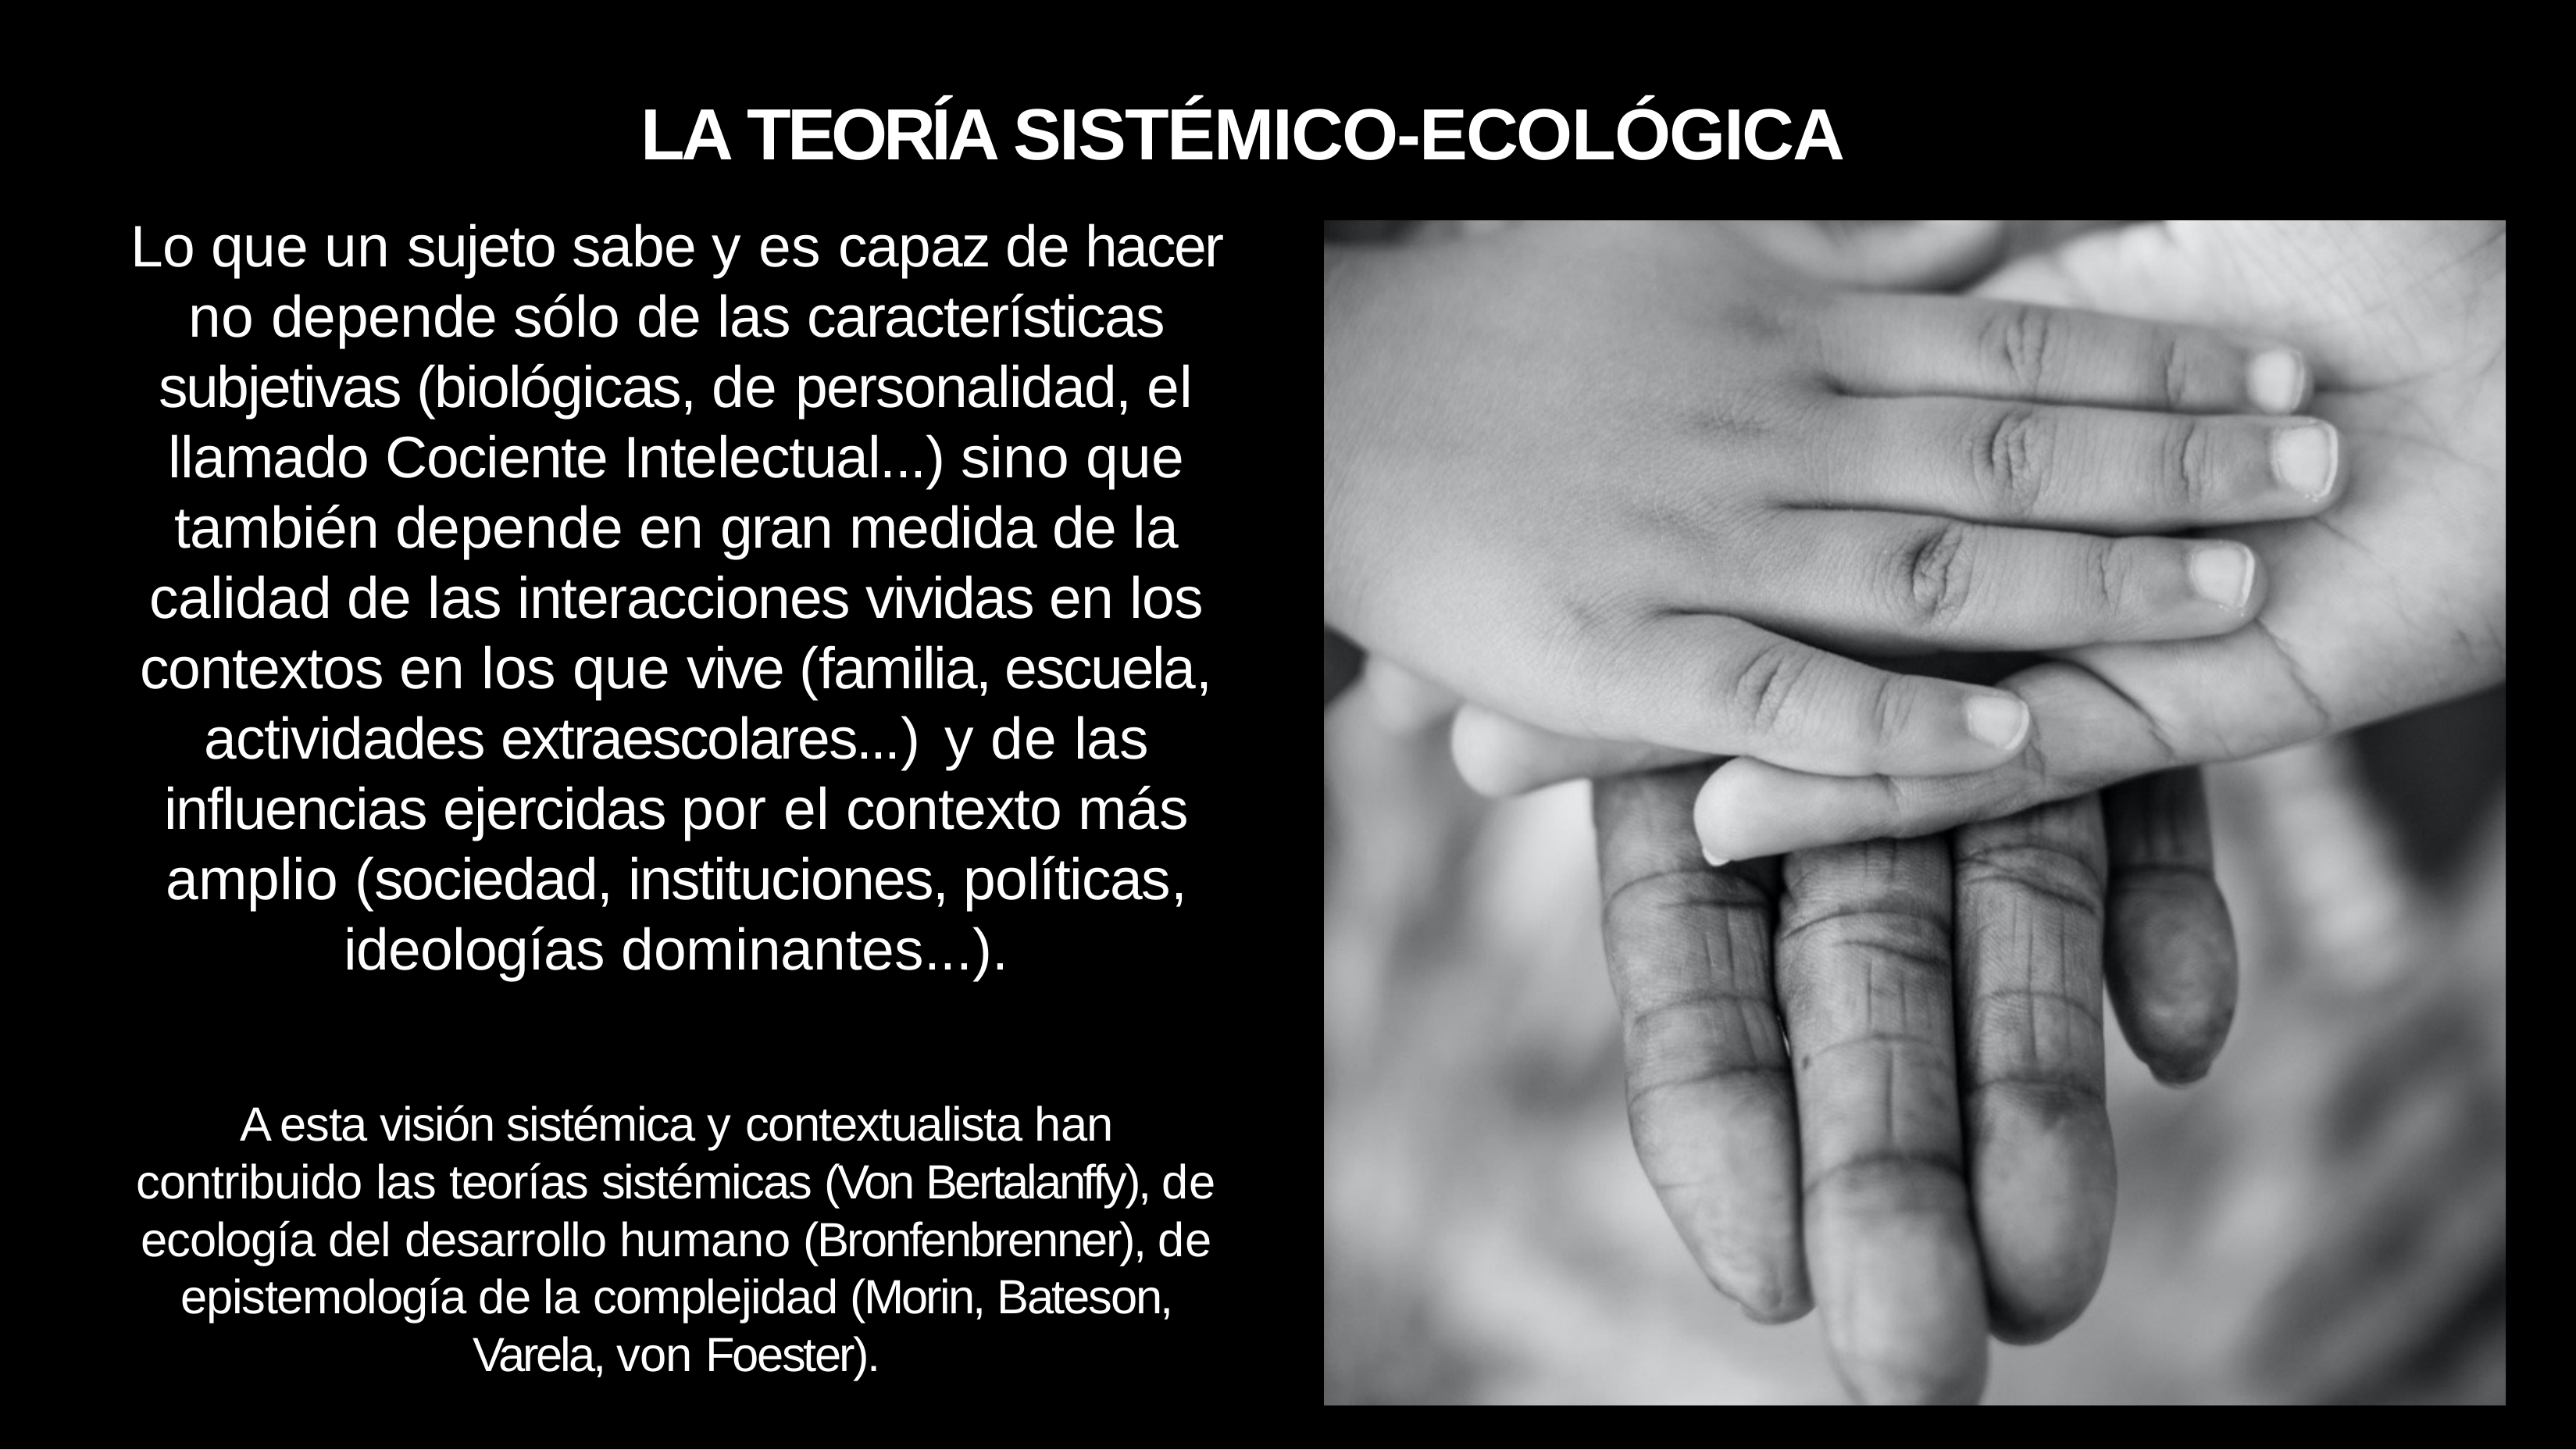

# LA TEORÍA SISTÉMICO-ECOLÓGICA
Lo que un sujeto sabe y es capaz de hacer no depende sólo de las características subjetivas (biológicas, de personalidad, el llamado Cociente Intelectual...) sino que también depende en gran medida de la calidad de las interacciones vividas en los contextos en los que vive (familia, escuela, actividades extraescolares...) y de las influencias ejercidas por el contexto más amplio (sociedad, instituciones, políticas, ideologías dominantes...).

A esta visión sistémica y contextualista han contribuido las teorías sistémicas (Von Bertalanffy), de ecología del desarrollo humano (Bronfenbrenner), de epistemología de la complejidad (Morin, Bateson, Varela, von Foester).